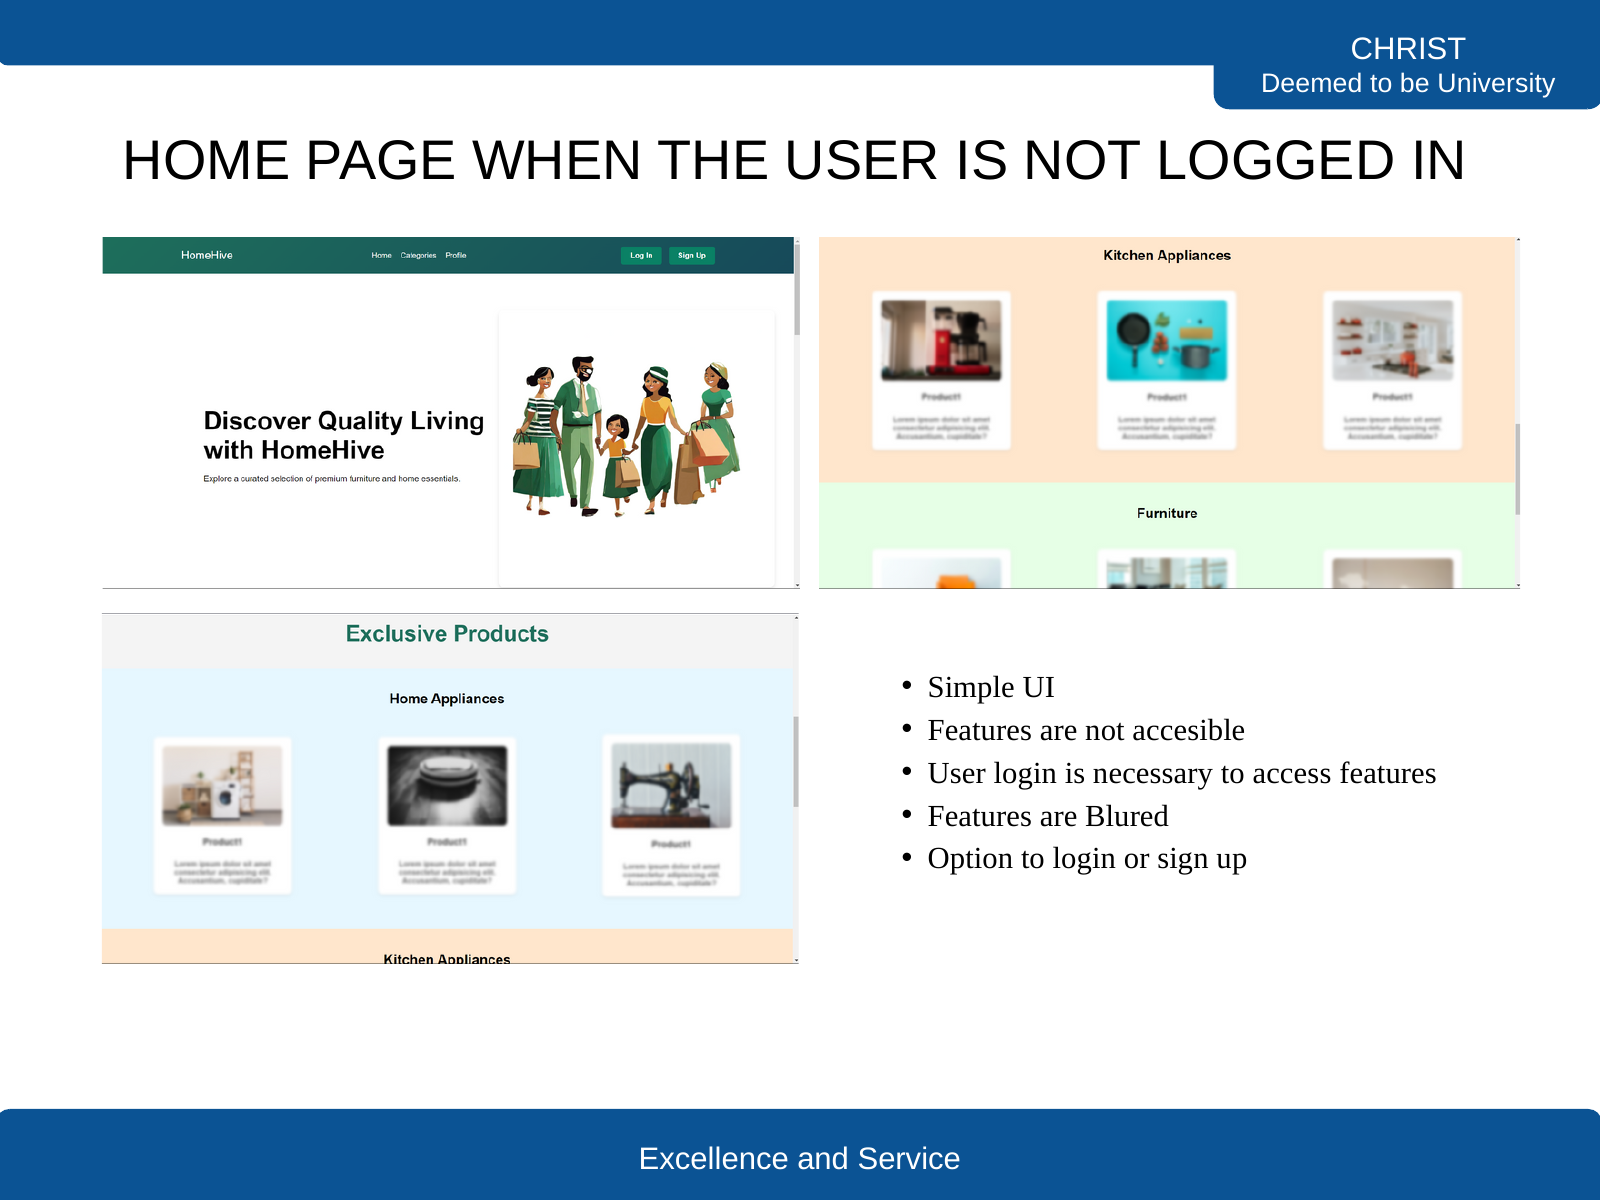

CHRIST
Deemed to be University
HOME PAGE WHEN THE USER IS NOT LOGGED IN

Simple UI
Features are not accesible
User login is necessary to access features
Features are Blured
Option to login or sign up

Excellence and Service